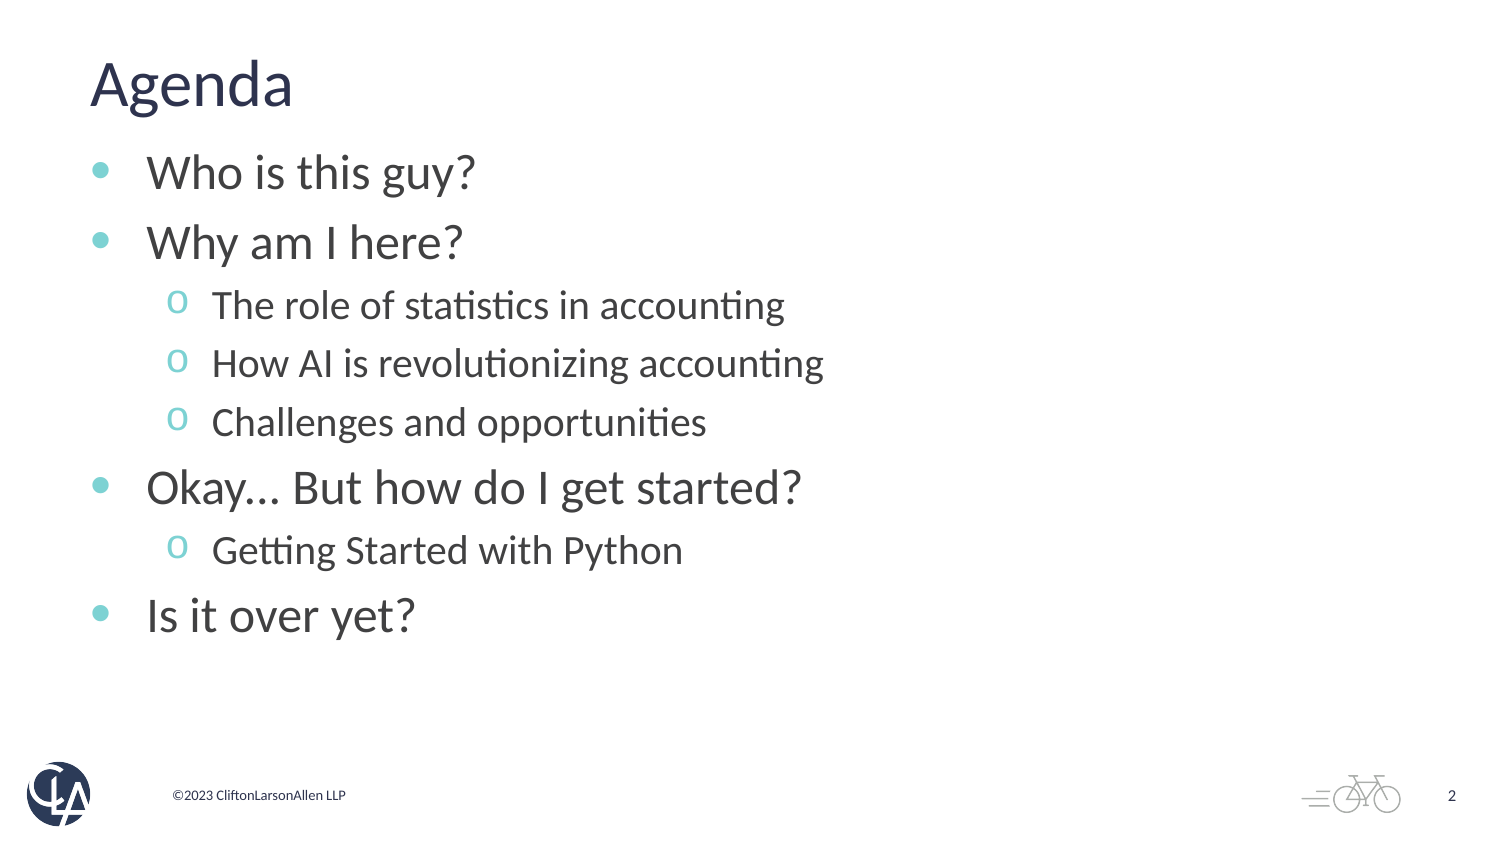

# Agenda
Who is this guy?
Why am I here?
The role of statistics in accounting
How AI is revolutionizing accounting
Challenges and opportunities
Okay... But how do I get started?
Getting Started with Python
Is it over yet?
2